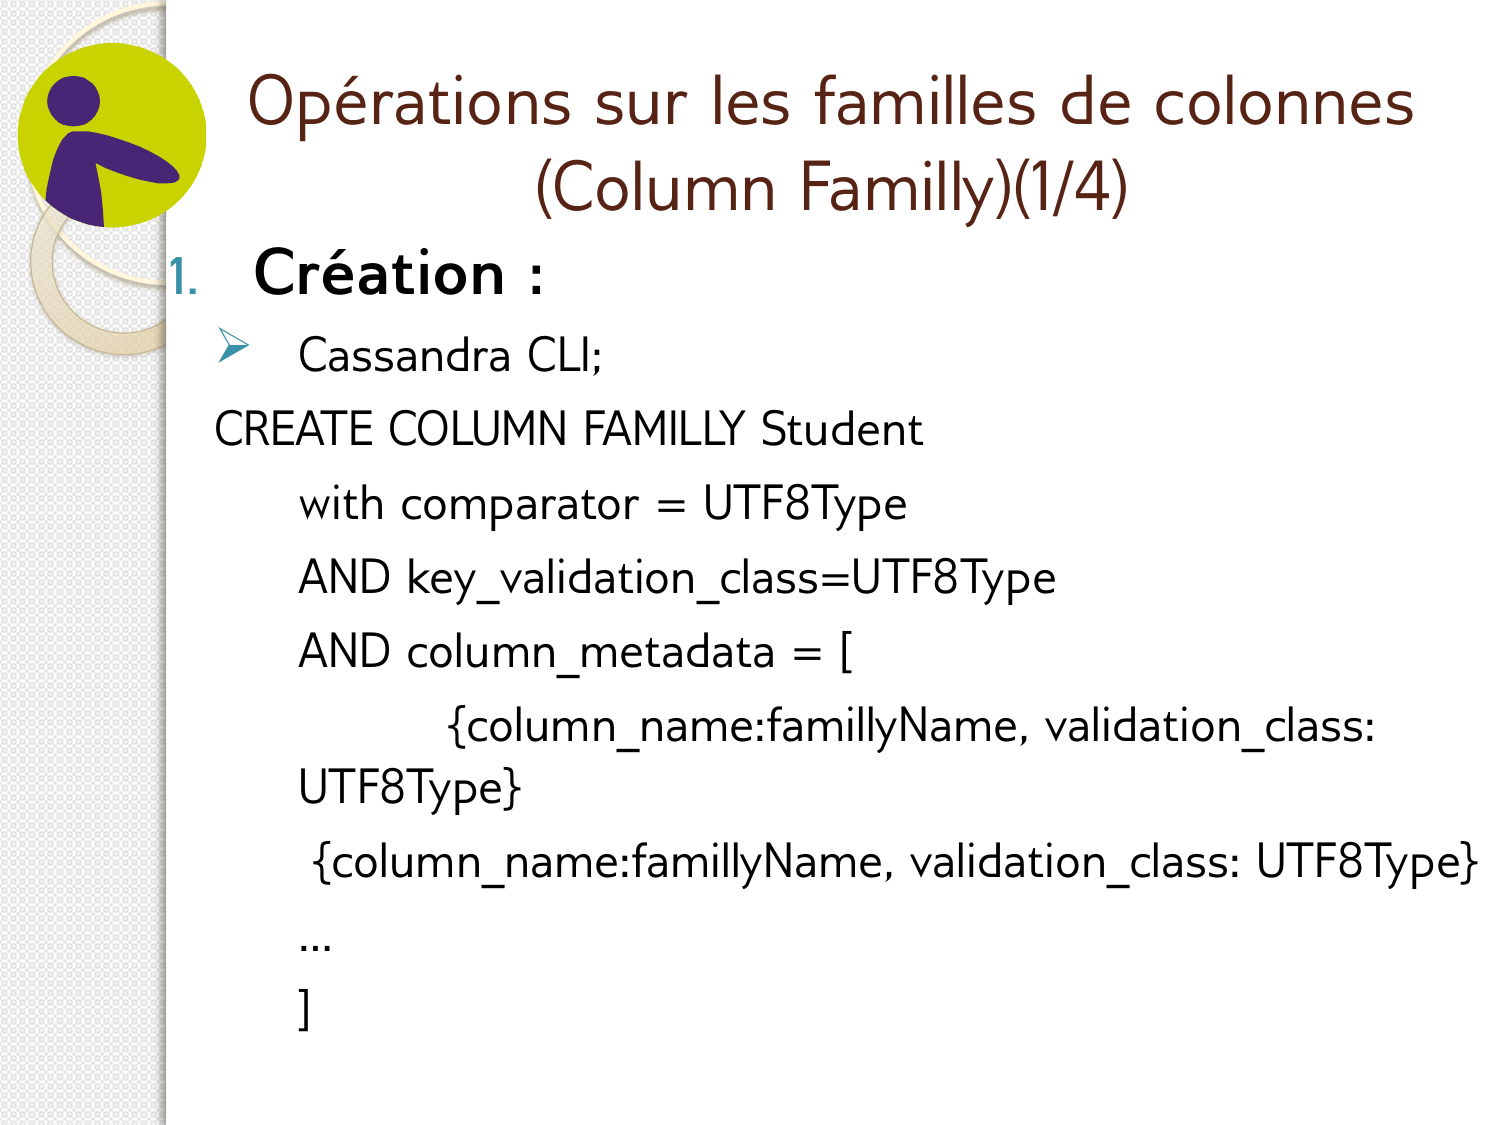

# Opérations sur les familles de colonnes (Column Familly)(1/4)
Création :
Cassandra CLI;
CREATE COLUMN FAMILLY Student
	with comparator = UTF8Type
	AND key_validation_class=UTF8Type
	AND column_metadata = [
		{column_name:famillyName, validation_class: UTF8Type}
	 {column_name:famillyName, validation_class: UTF8Type}
	…
	]